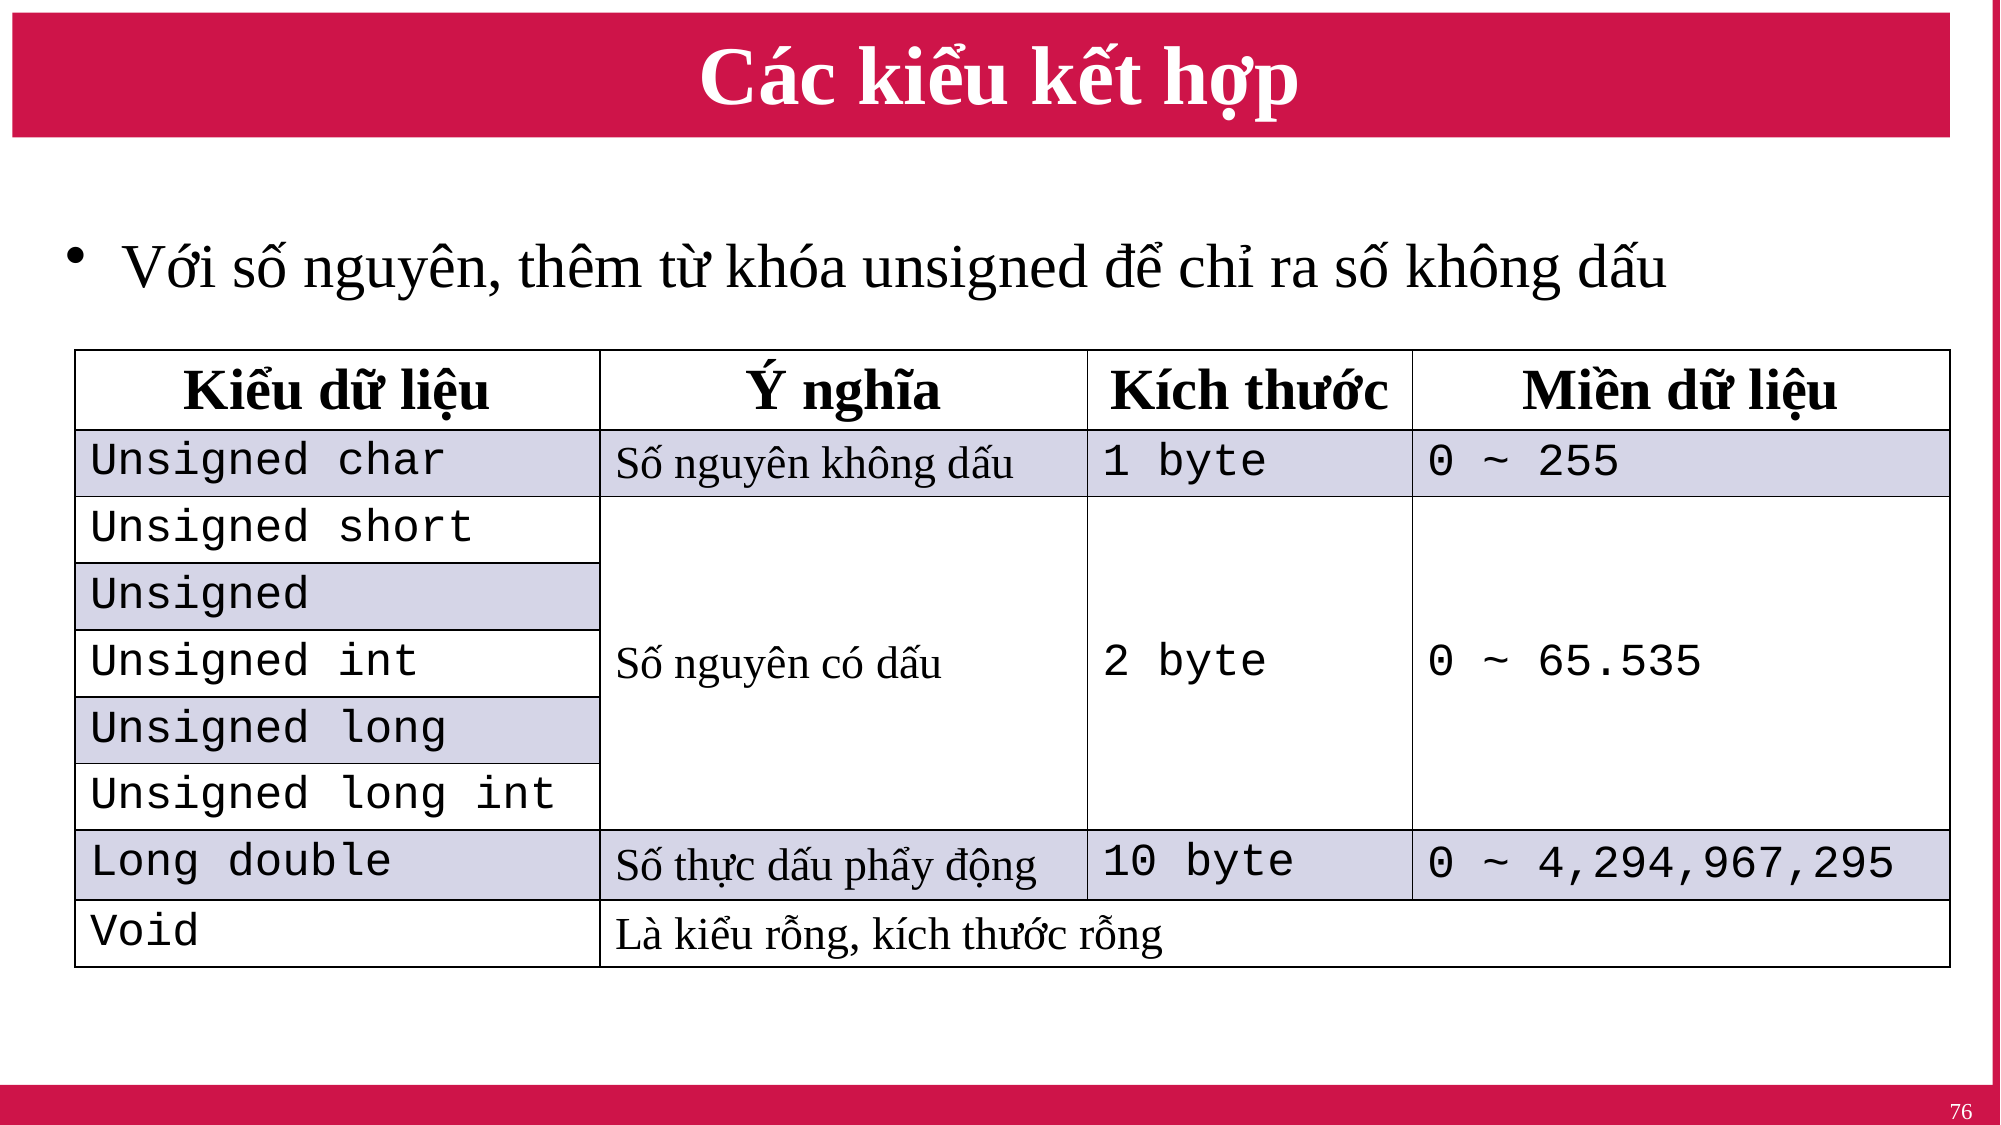

# Các kiểu kết hợp
Với số nguyên, thêm từ khóa unsigned để chỉ ra số không dấu
| Kiểu dữ liệu | Ý nghĩa | Kích thước | Miền dữ liệu |
| --- | --- | --- | --- |
| Unsigned char | Số nguyên không dấu | 1 byte | 0 ~ 255 |
| Unsigned short | Số nguyên có dấu | 2 byte | 0 ~ 65.535 |
| Unsigned |  |  |  |
| Unsigned int |  |  |  |
| Unsigned long |  |  |  |
| Unsigned long int |  |  |  |
| Long double | Số thực dấu phẩy động | 10 byte | 0 ~ 4,294,967,295 |
| Void | Là kiểu rỗng, kích thước rỗng |  |  |
76